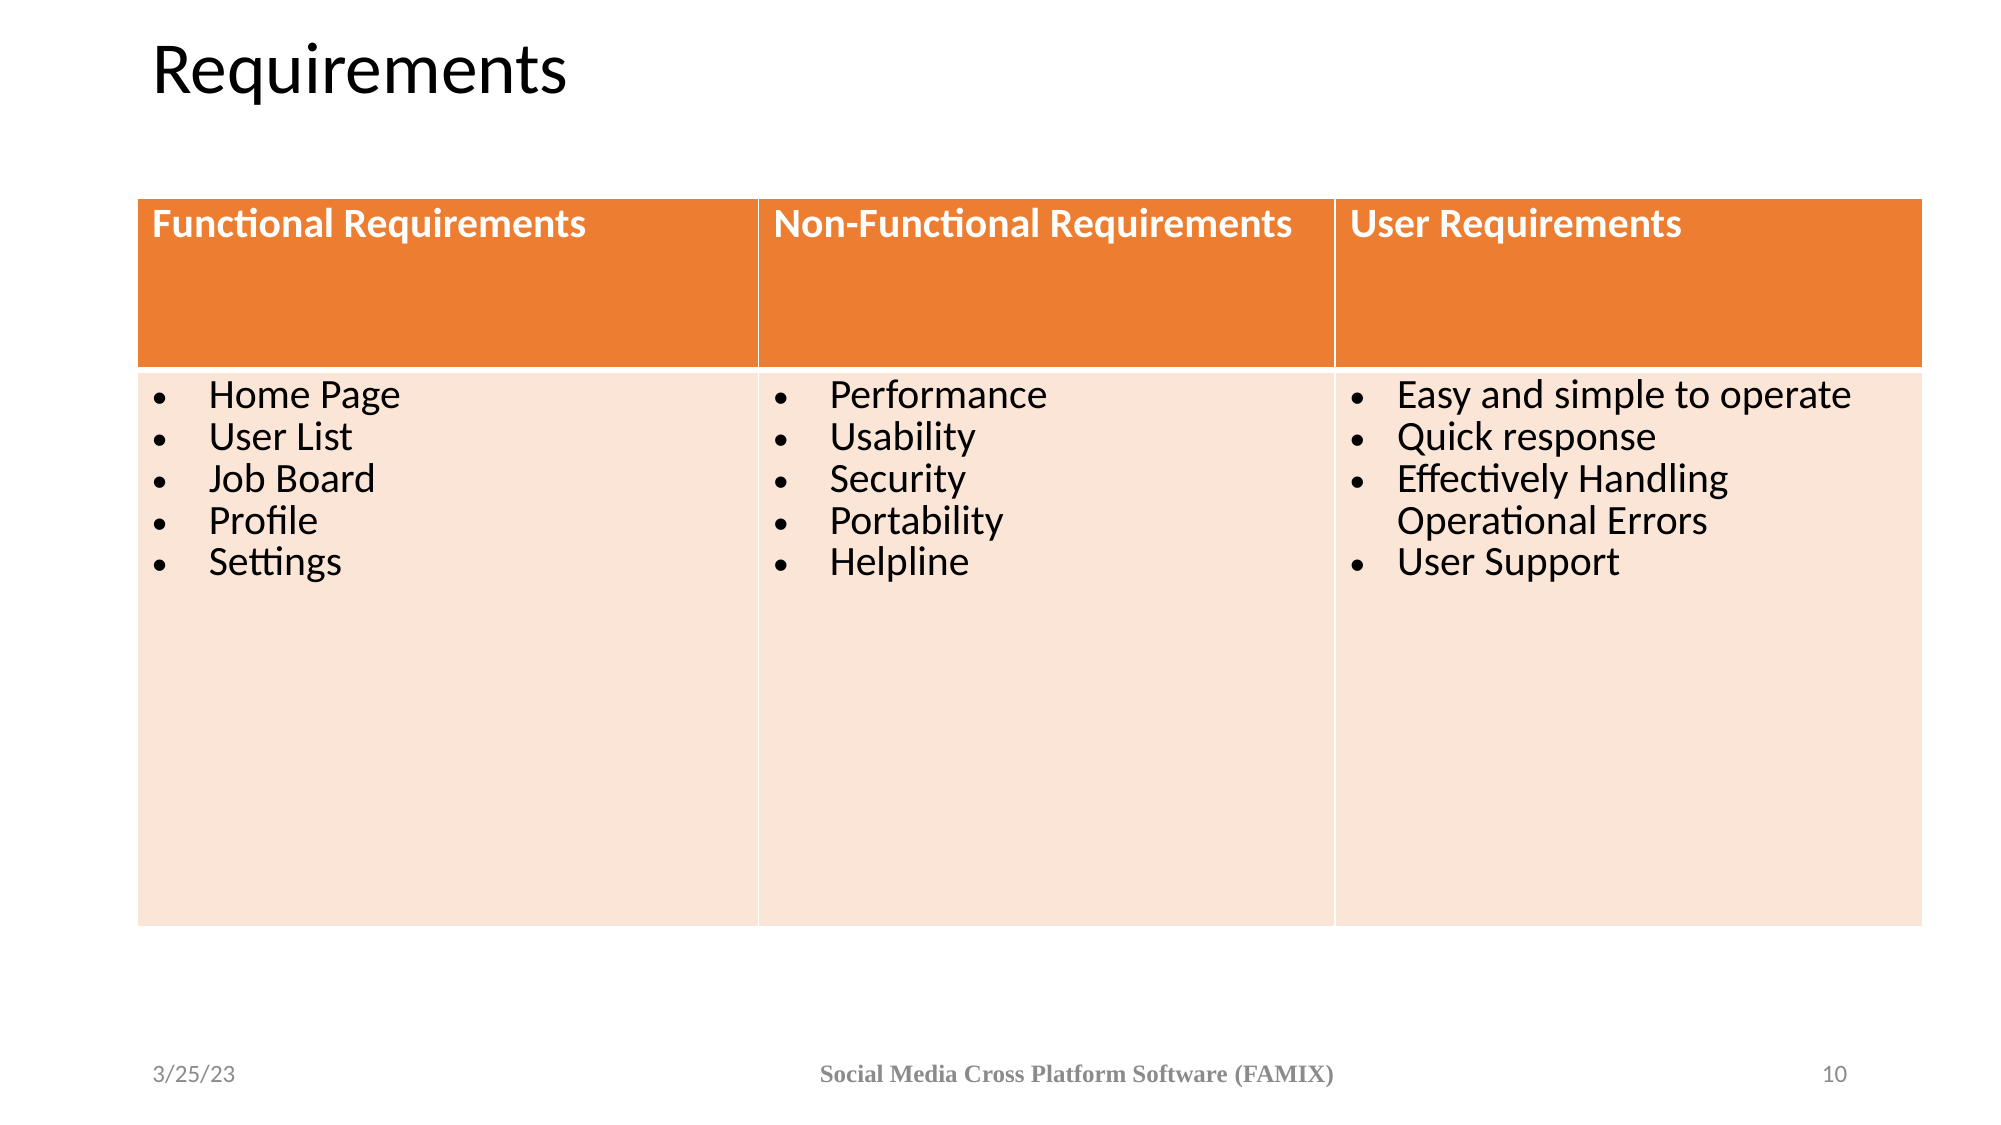

# Requirements
| Functional Requirements | Non-Functional Requirements | User Requirements |
| --- | --- | --- |
| Home Page User List Job Board Profile Settings | Performance Usability Security Portability Helpline | Easy and simple to operate Quick response Effectively Handling Operational Errors User Support |
3/25/23
Social Media Cross Platform Software (FAMIX)
10